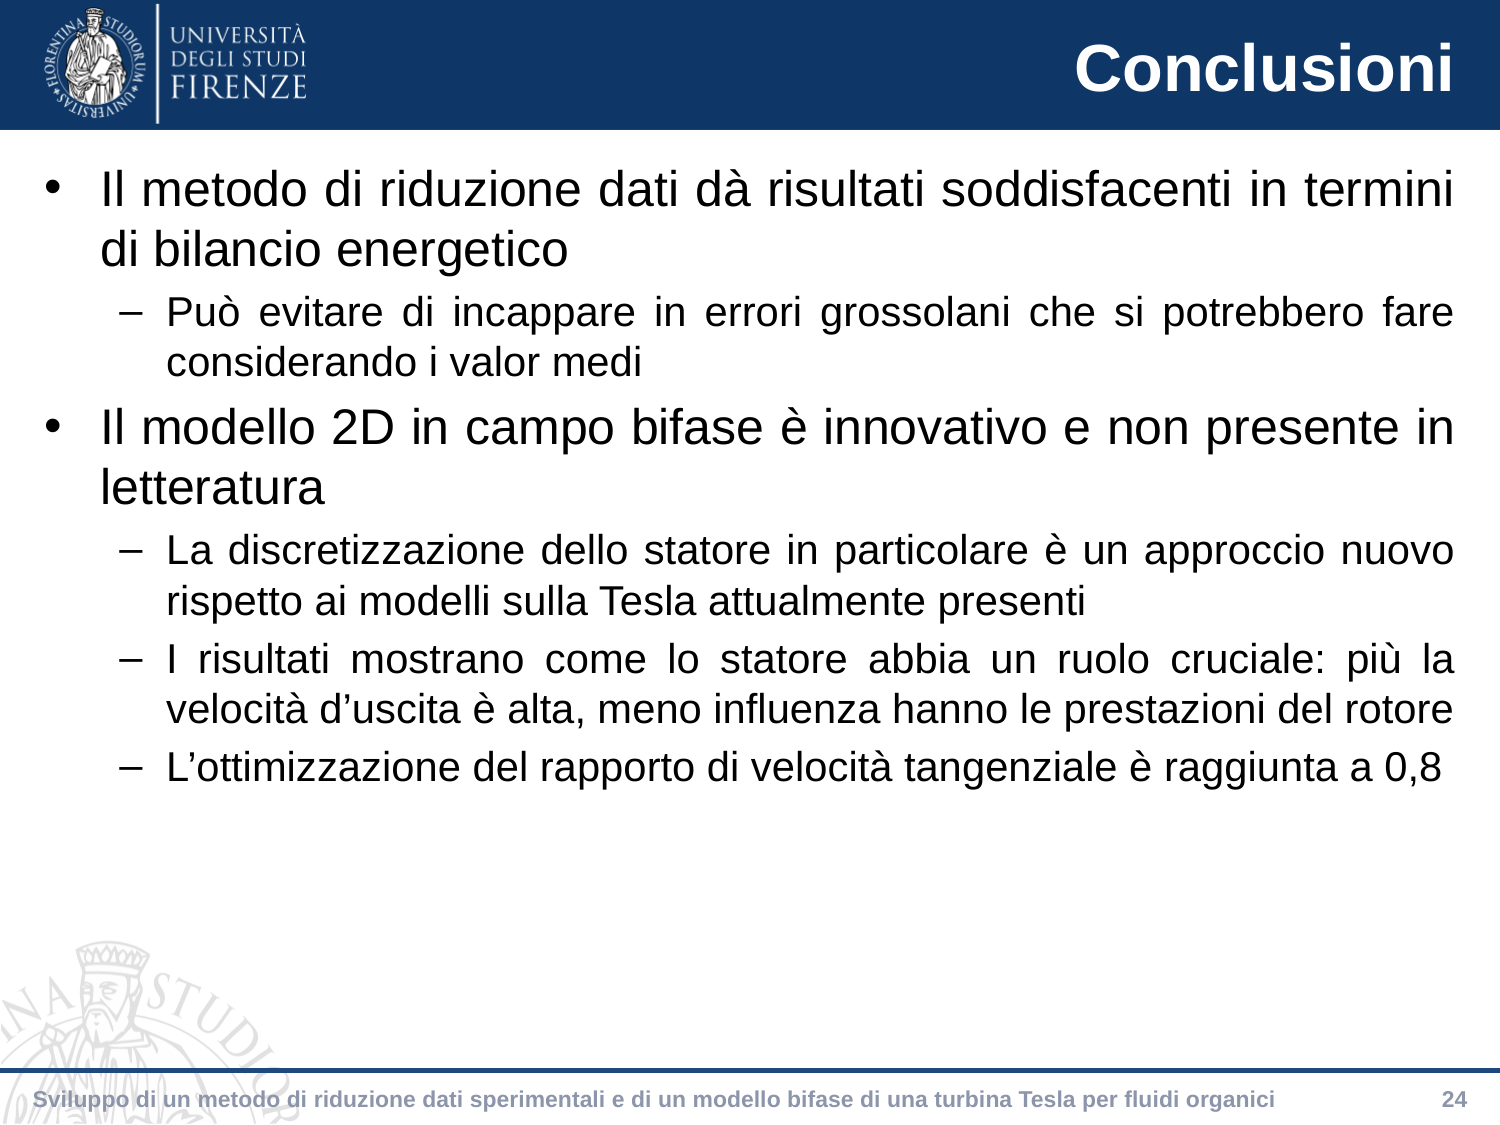

# Conclusioni
Il metodo di riduzione dati dà risultati soddisfacenti in termini di bilancio energetico
Può evitare di incappare in errori grossolani che si potrebbero fare considerando i valor medi
Il modello 2D in campo bifase è innovativo e non presente in letteratura
La discretizzazione dello statore in particolare è un approccio nuovo rispetto ai modelli sulla Tesla attualmente presenti
I risultati mostrano come lo statore abbia un ruolo cruciale: più la velocità d’uscita è alta, meno influenza hanno le prestazioni del rotore
L’ottimizzazione del rapporto di velocità tangenziale è raggiunta a 0,8

Sviluppo di un metodo di riduzione dati sperimentali e di un modello bifase di una turbina Tesla per fluidi organici
24